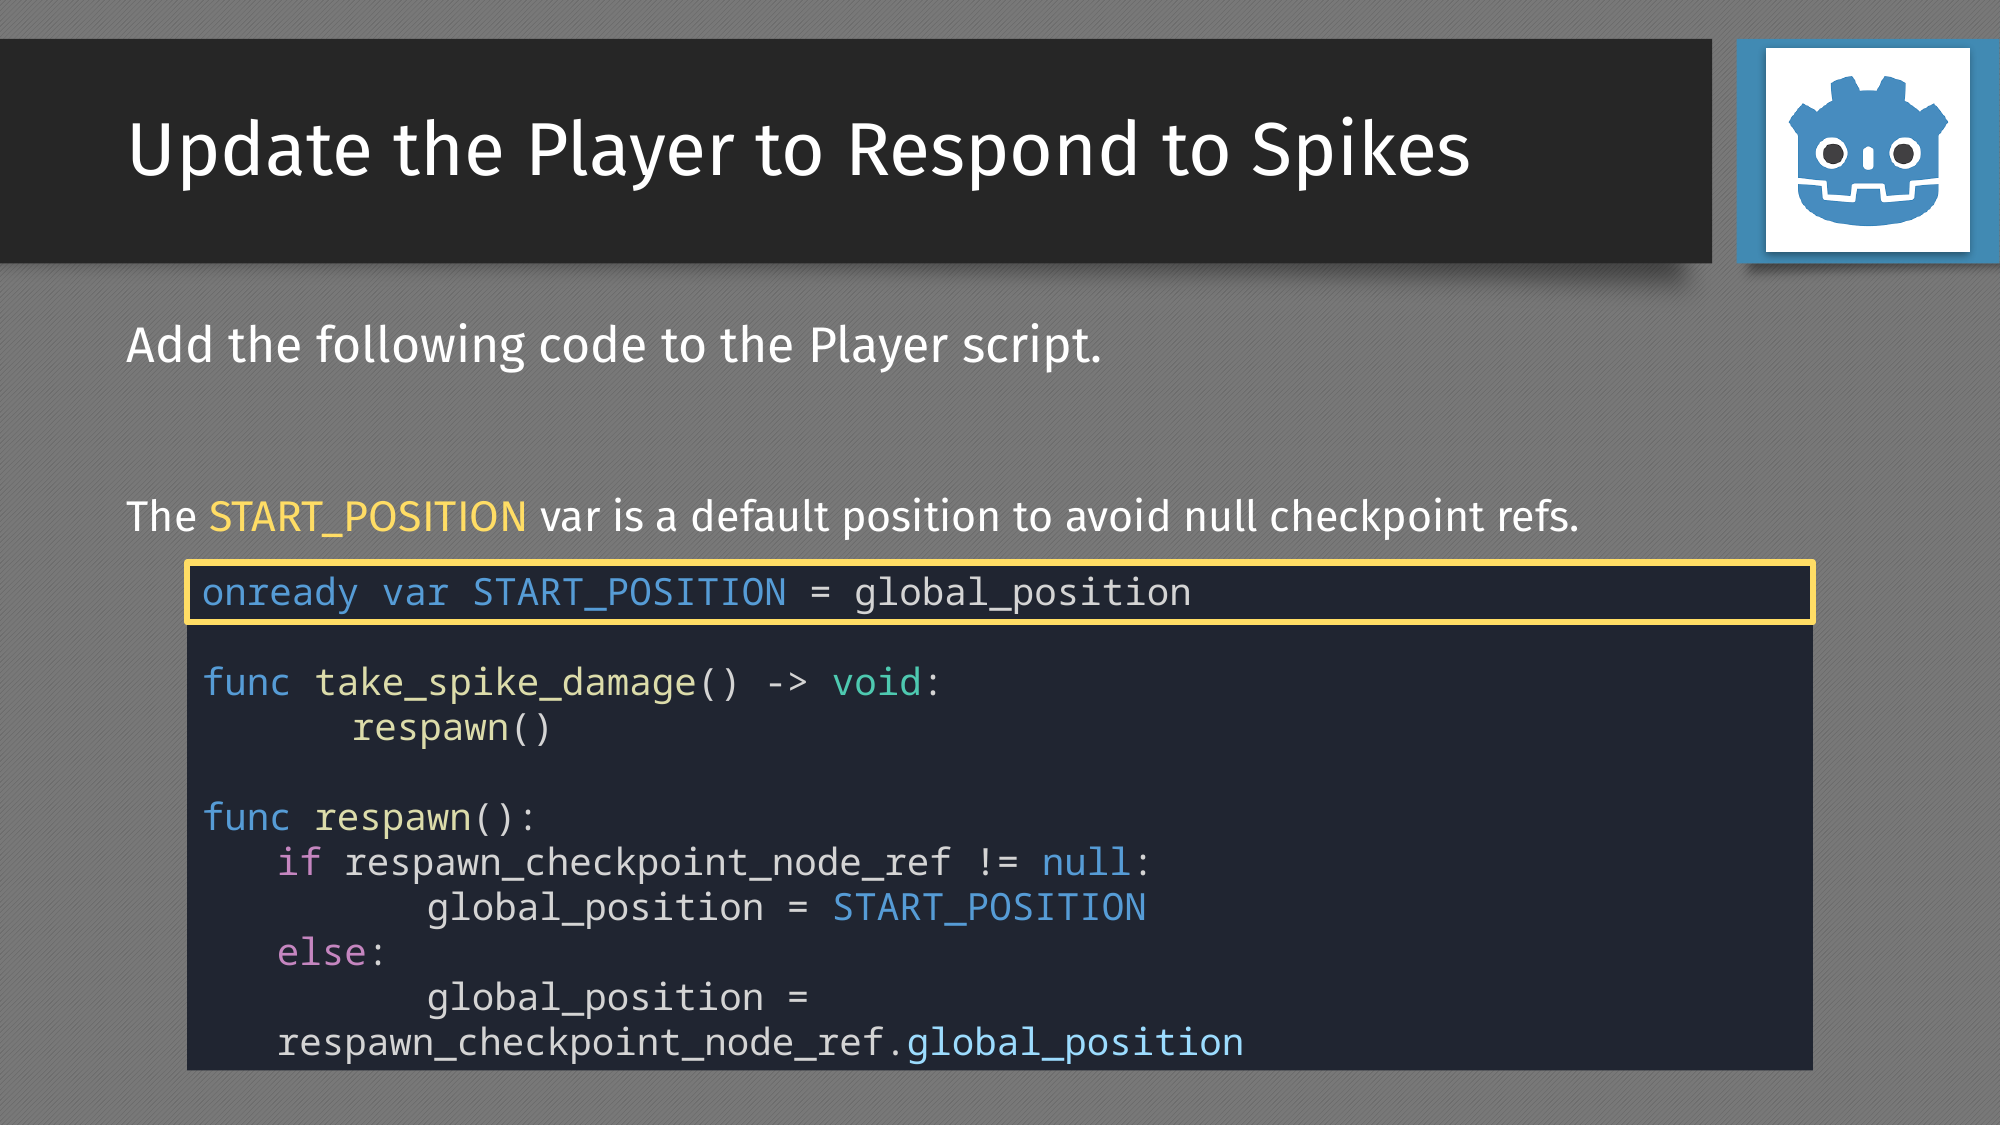

# Update the Player to Respond to Spikes
Add the following code to the Player script.
The START_POSITION var is a default position to avoid null checkpoint refs.
onready var START_POSITION = global_position
func take_spike_damage() -> void:
	respawn()
func respawn():
if respawn_checkpoint_node_ref != null:
	global_position = START_POSITION
else:
	global_position = respawn_checkpoint_node_ref.global_position